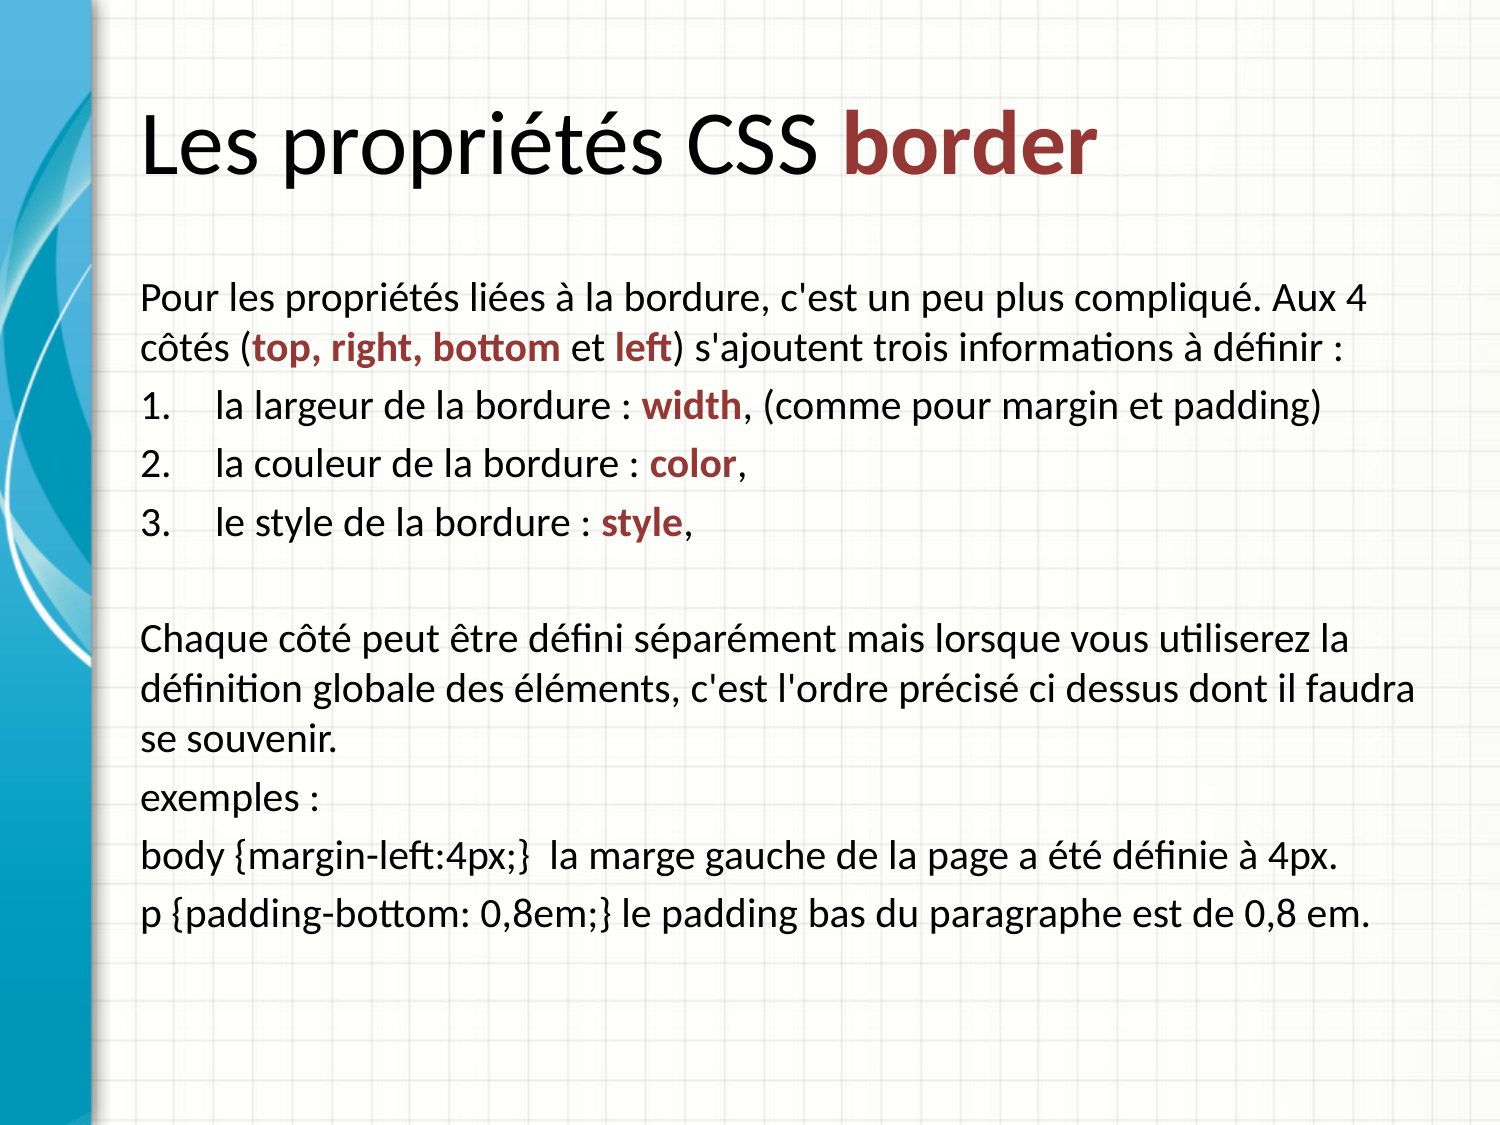

# Les propriétés CSS border
Pour les propriétés liées à la bordure, c'est un peu plus compliqué. Aux 4 côtés (top, right, bottom et left) s'ajoutent trois informations à définir :
la largeur de la bordure : width, (comme pour margin et padding)
la couleur de la bordure : color,
le style de la bordure : style,

Chaque côté peut être défini séparément mais lorsque vous utiliserez la définition globale des éléments, c'est l'ordre précisé ci dessus dont il faudra se souvenir.
exemples :
body {margin-left:4px;}  la marge gauche de la page a été définie à 4px.
p {padding-bottom: 0,8em;} le padding bas du paragraphe est de 0,8 em.